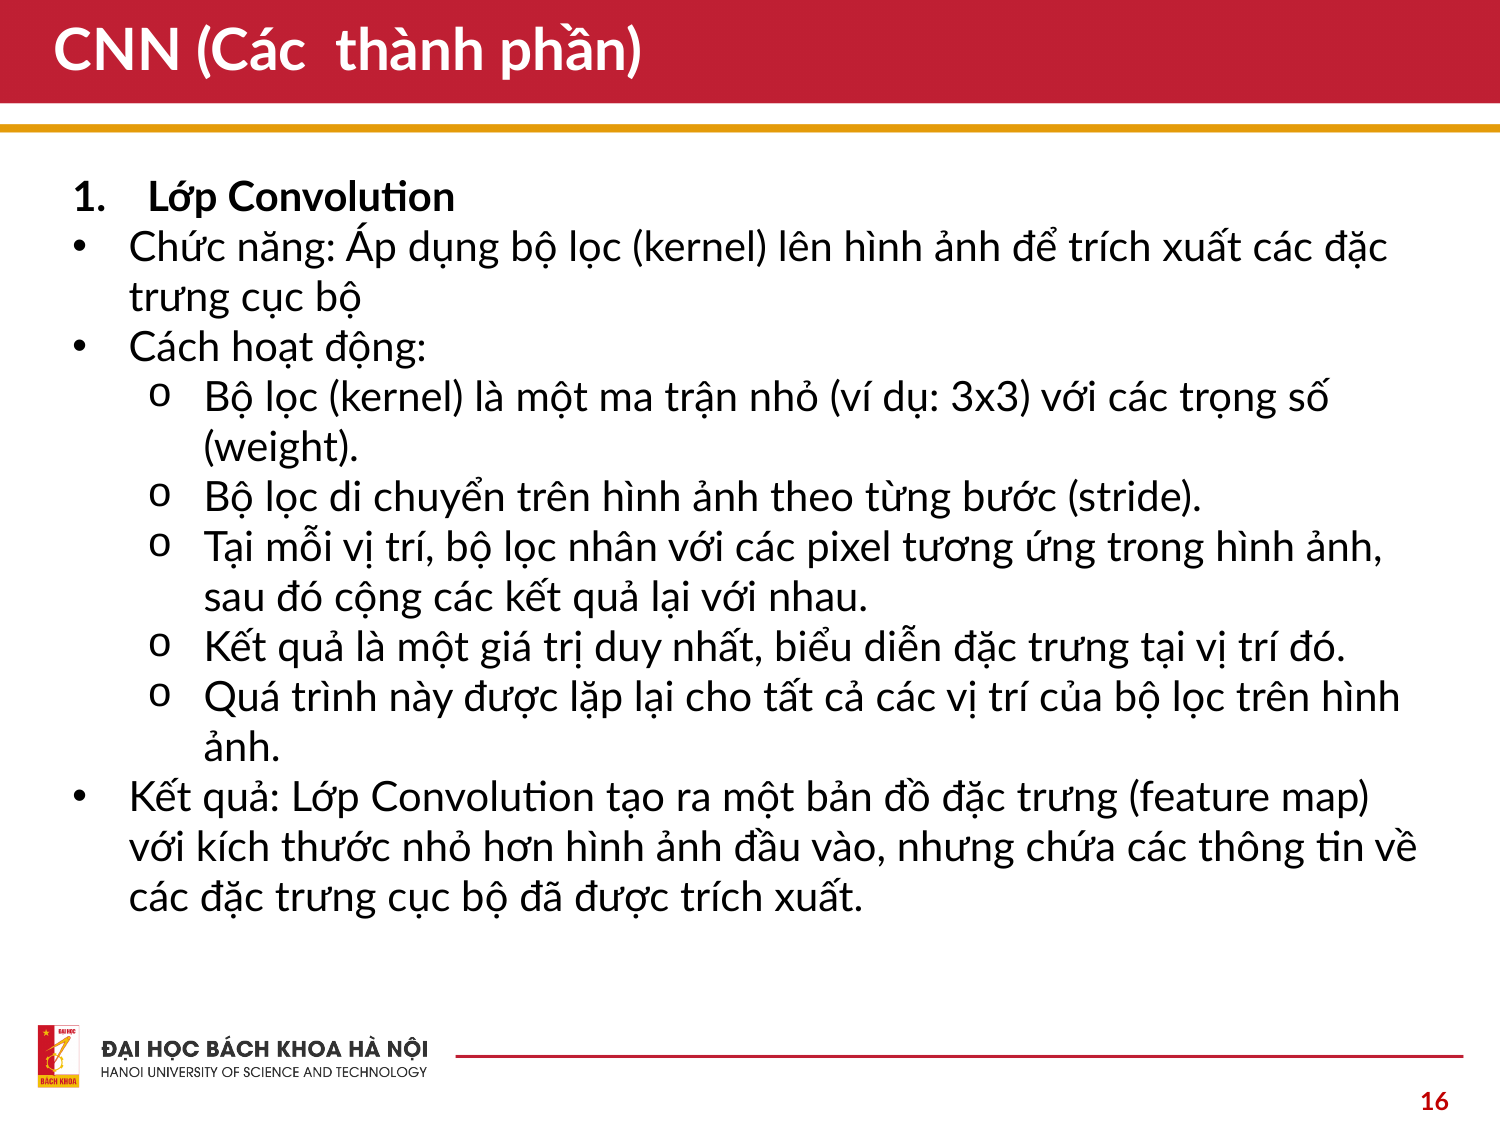

# CNN (Các  thành phần)
Lớp Convolution
Chức năng: Áp dụng bộ lọc (kernel) lên hình ảnh để trích xuất các đặc trưng cục bộ
Cách hoạt động:
Bộ lọc (kernel) là một ma trận nhỏ (ví dụ: 3x3) với các trọng số (weight).
Bộ lọc di chuyển trên hình ảnh theo từng bước (stride).
Tại mỗi vị trí, bộ lọc nhân với các pixel tương ứng trong hình ảnh, sau đó cộng các kết quả lại với nhau.
Kết quả là một giá trị duy nhất, biểu diễn đặc trưng tại vị trí đó.
Quá trình này được lặp lại cho tất cả các vị trí của bộ lọc trên hình ảnh.
Kết quả: Lớp Convolution tạo ra một bản đồ đặc trưng (feature map) với kích thước nhỏ hơn hình ảnh đầu vào, nhưng chứa các thông tin về các đặc trưng cục bộ đã được trích xuất.

16